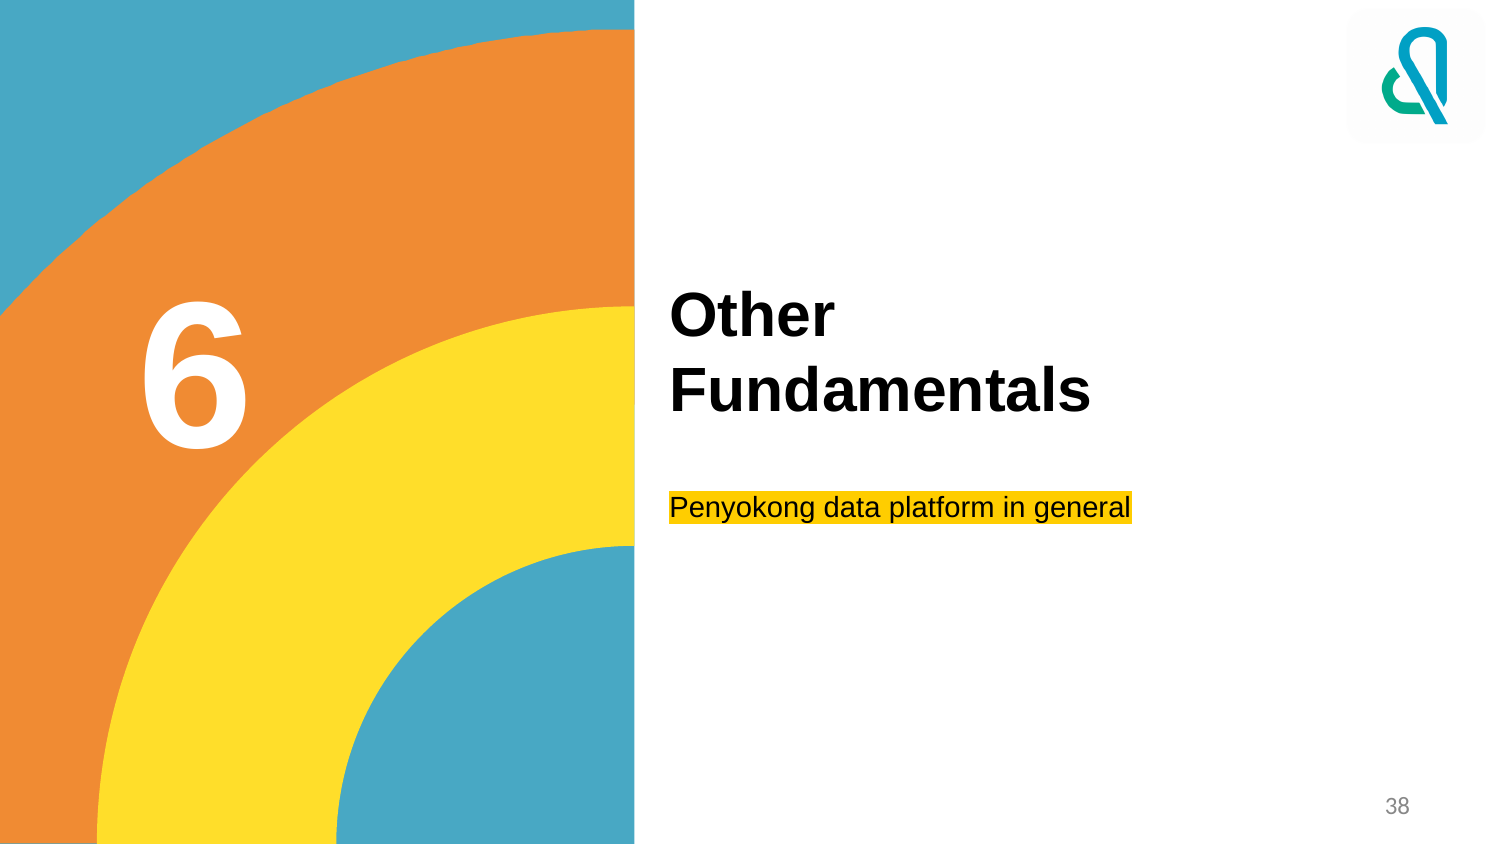

6
Other
Fundamentals
Penyokong data platform in general

38